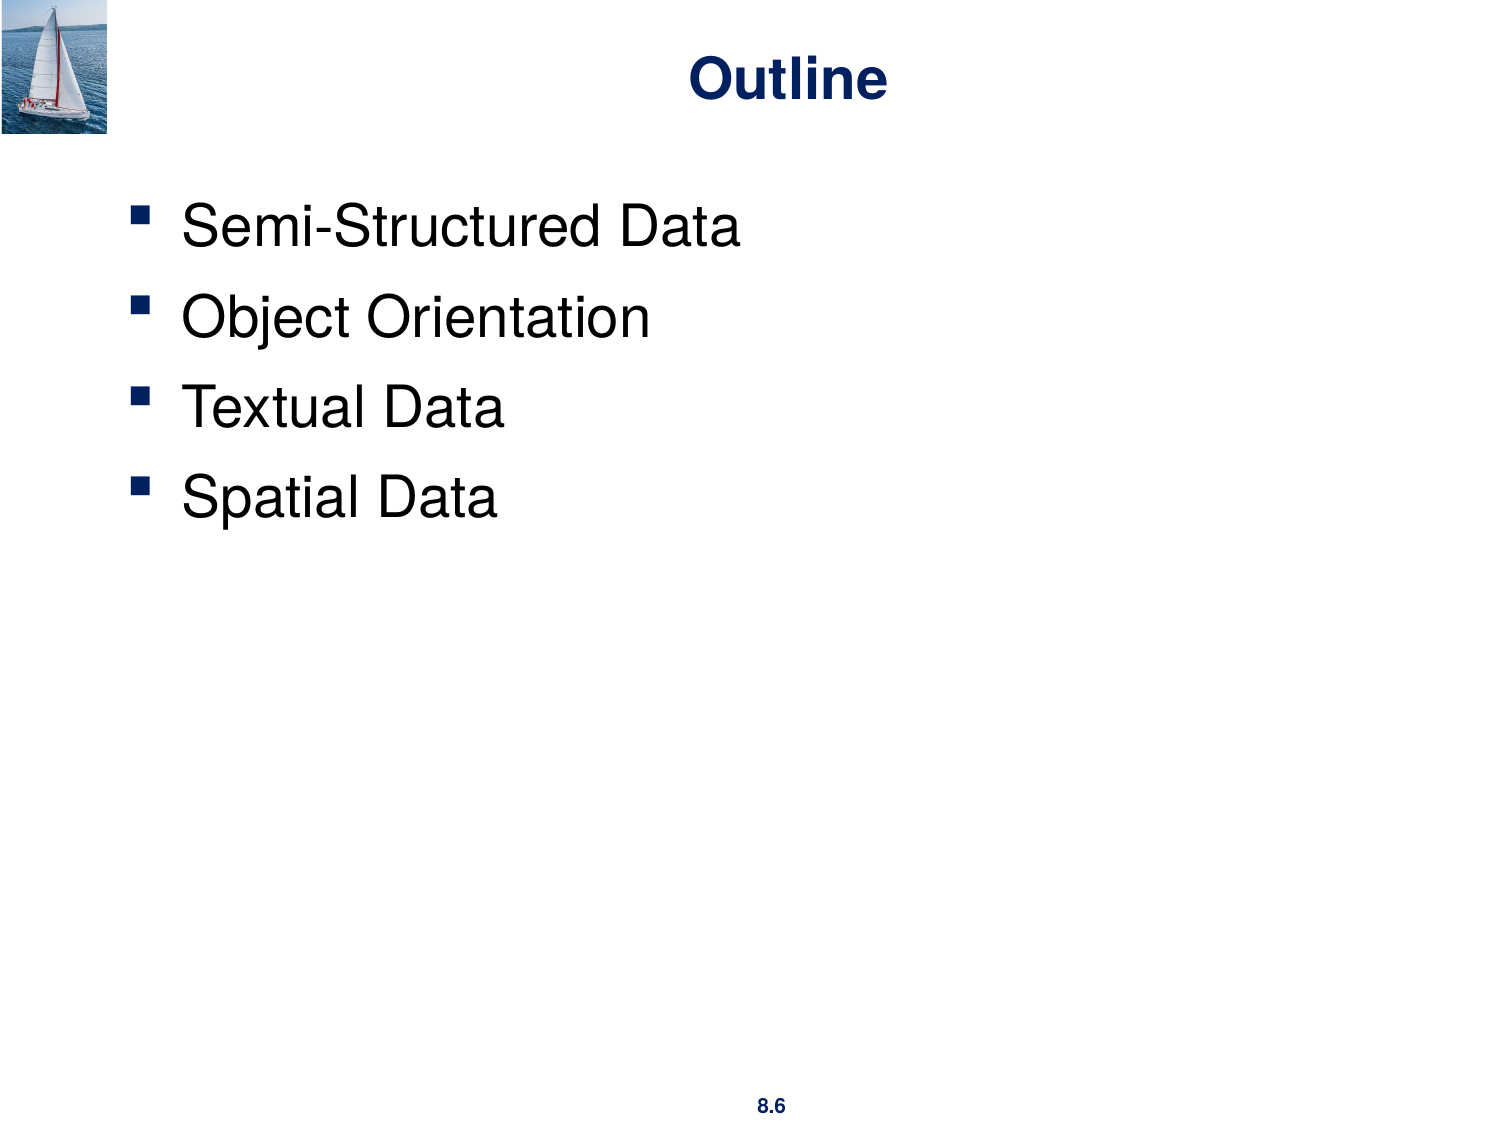

# Outline
Semi-Structured Data
Object Orientation
Textual Data
Spatial Data